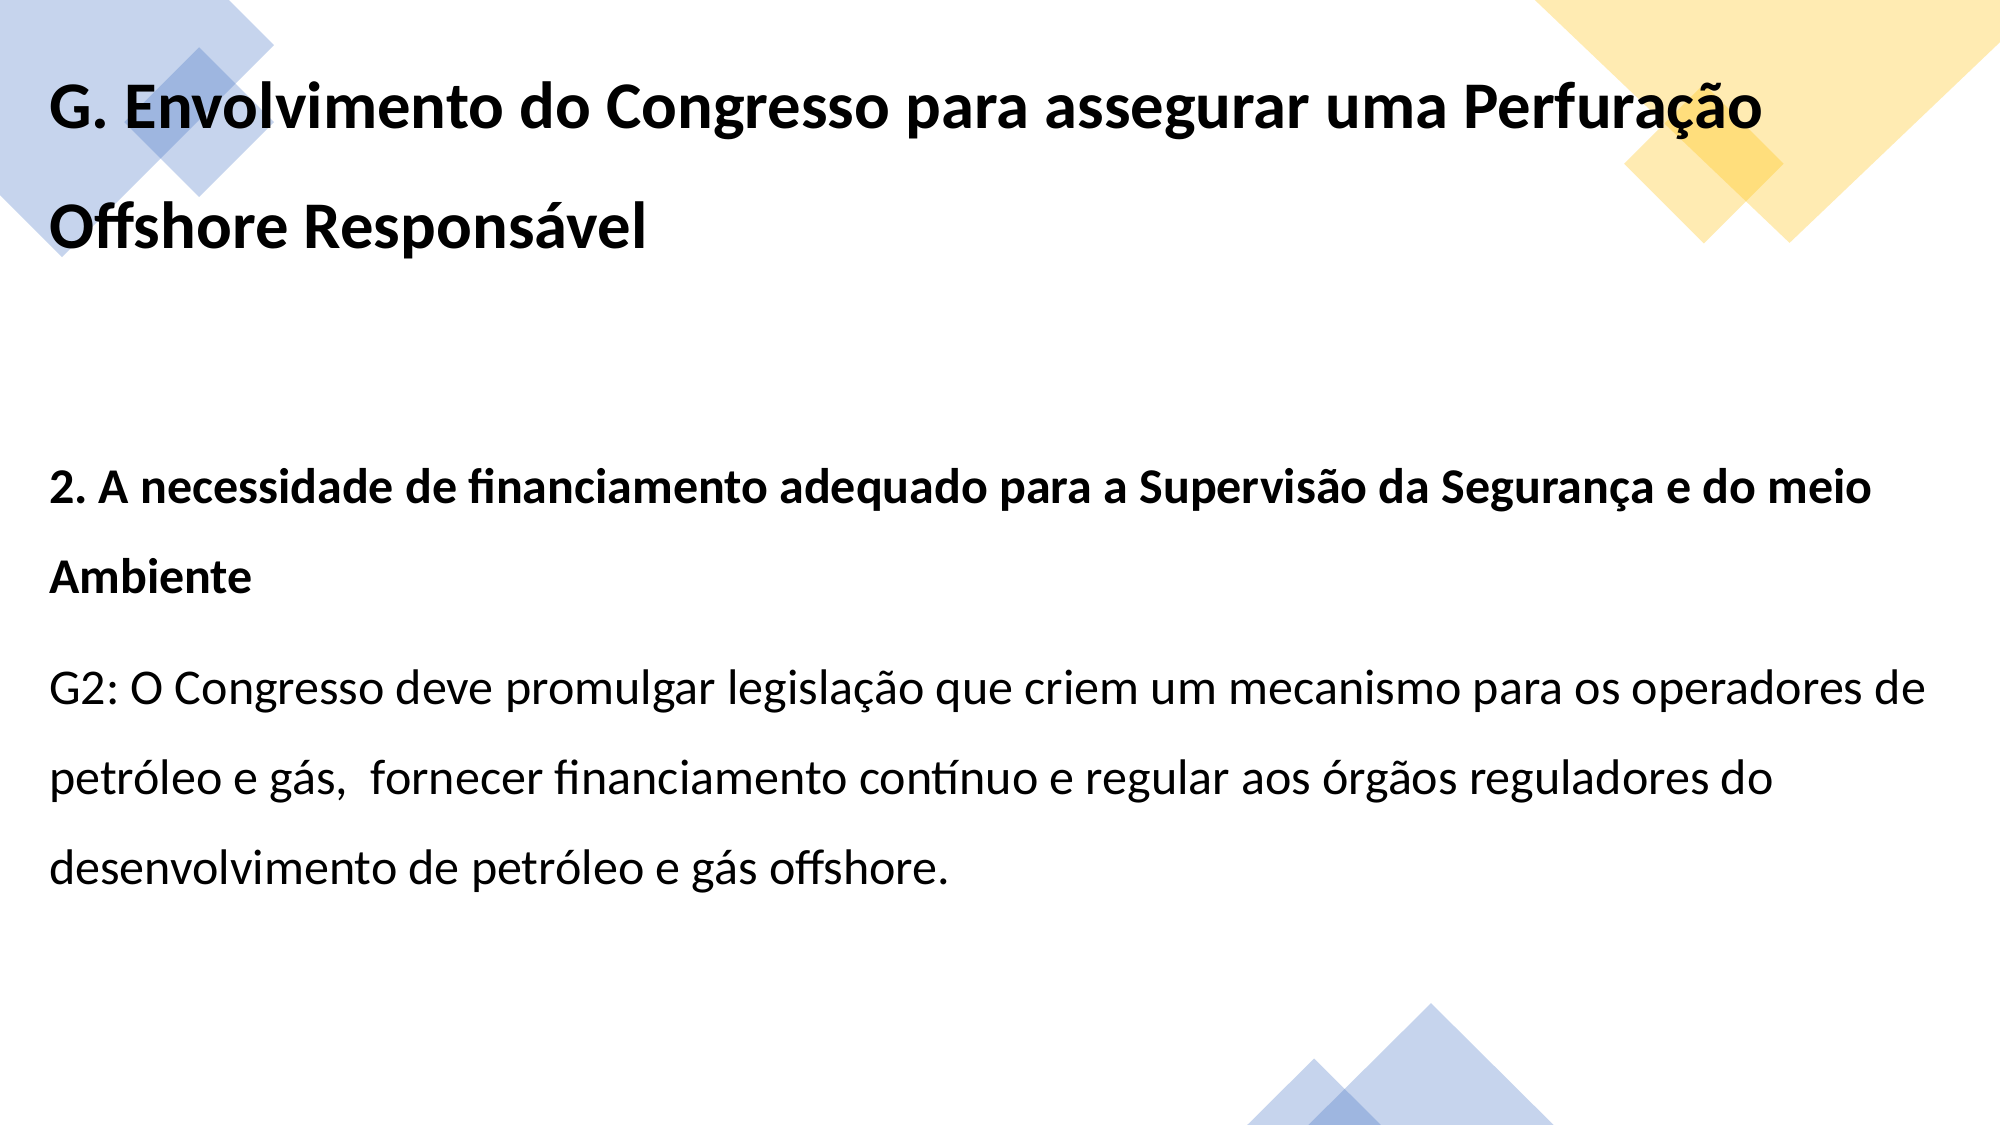

G. Envolvimento do Congresso para assegurar uma Perfuração Offshore Responsável

2. A necessidade de financiamento adequado para a Supervisão da Segurança e do meio Ambiente
G2: O Congresso deve promulgar legislação que criem um mecanismo para os operadores de petróleo e gás,  fornecer financiamento contínuo e regular aos órgãos reguladores do desenvolvimento de petróleo e gás offshore.